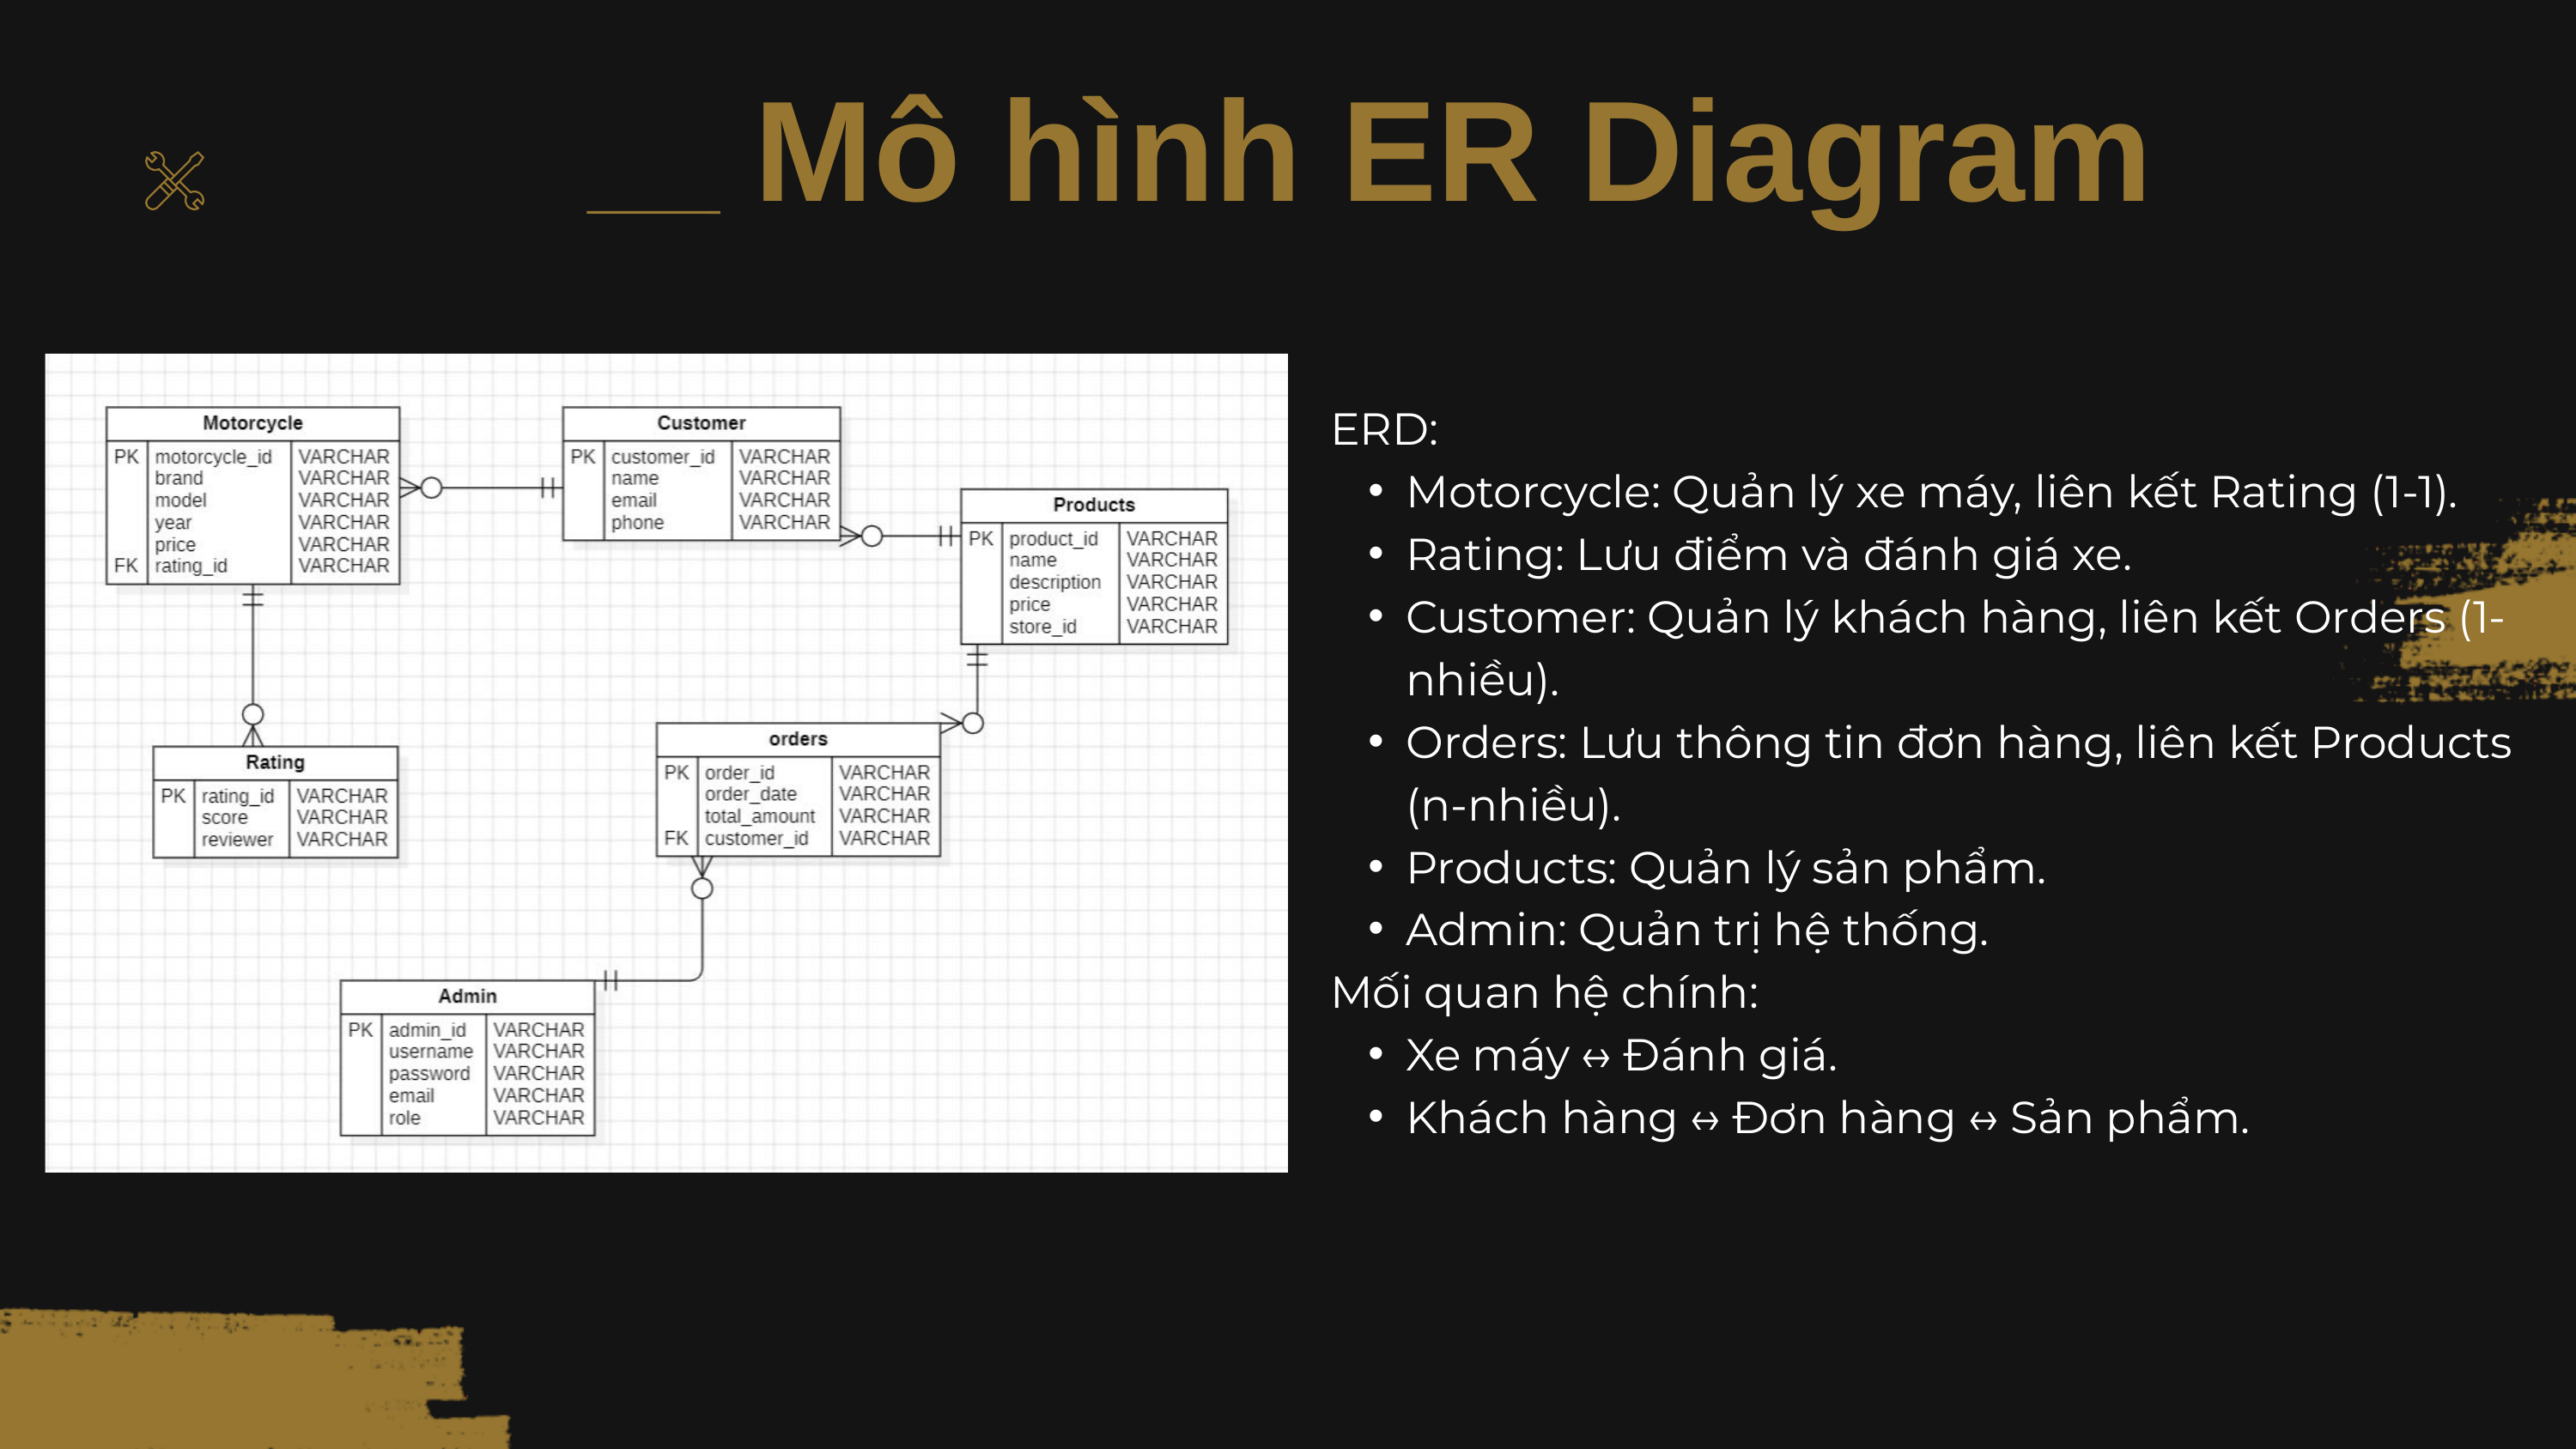

Mô hình ER Diagram

ERD:
Motorcycle: Quản lý xe máy, liên kết Rating (1-1).
Rating: Lưu điểm và đánh giá xe.
Customer: Quản lý khách hàng, liên kết Orders (1-nhiều).
Orders: Lưu thông tin đơn hàng, liên kết Products (n-nhiều).
Products: Quản lý sản phẩm.
Admin: Quản trị hệ thống.
Mối quan hệ chính:
Xe máy ↔ Đánh giá.
Khách hàng ↔ Đơn hàng ↔ Sản phẩm.